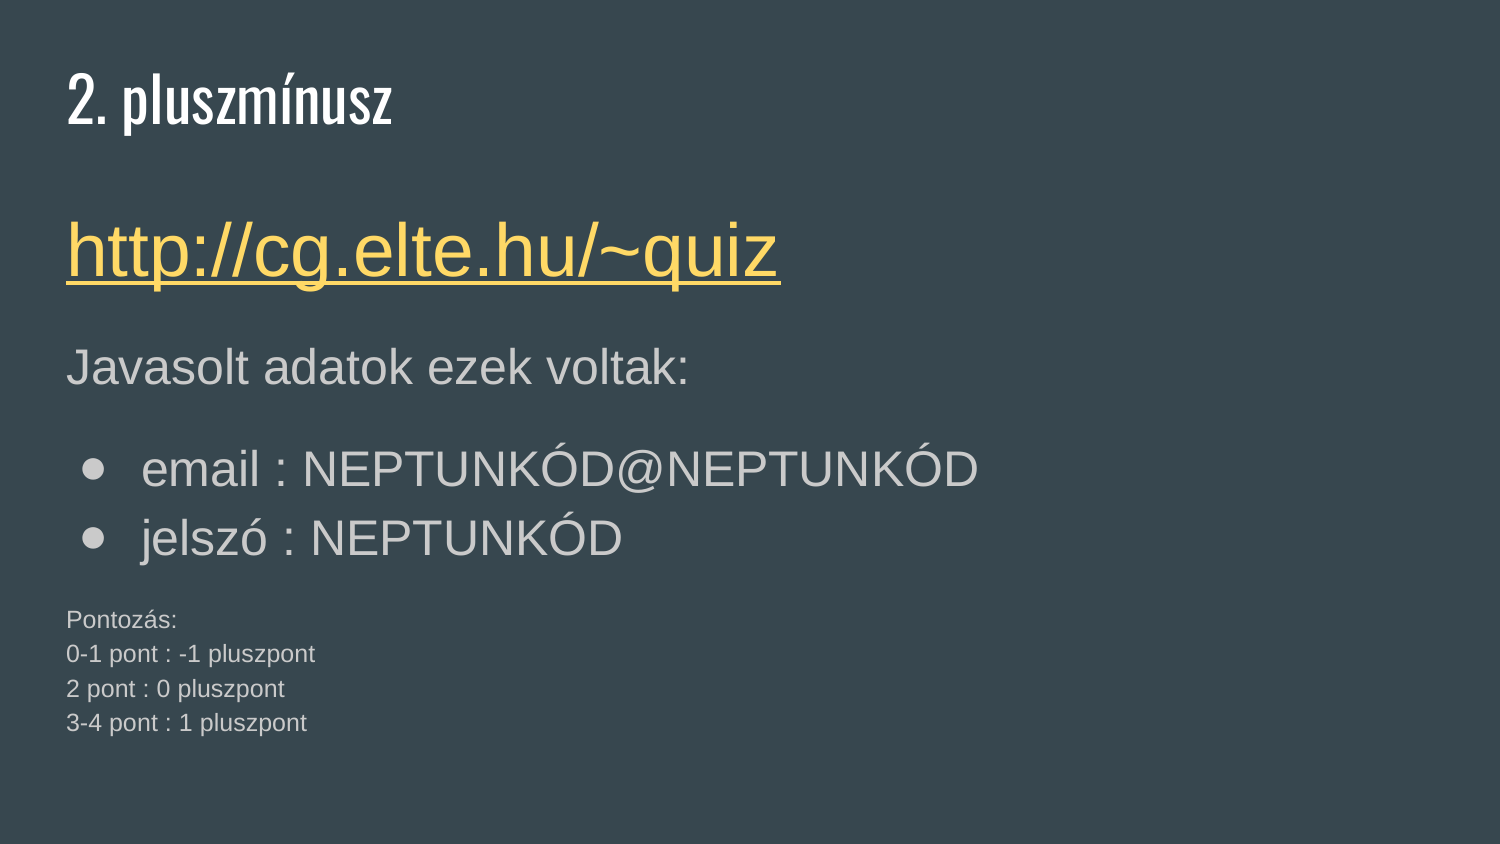

# 2. pluszmínusz
http://cg.elte.hu/~quiz
Javasolt adatok ezek voltak:
email : NEPTUNKÓD@NEPTUNKÓD
jelszó : NEPTUNKÓD
Pontozás:
0-1 pont : -1 pluszpont
2 pont : 0 pluszpont
3-4 pont : 1 pluszpont